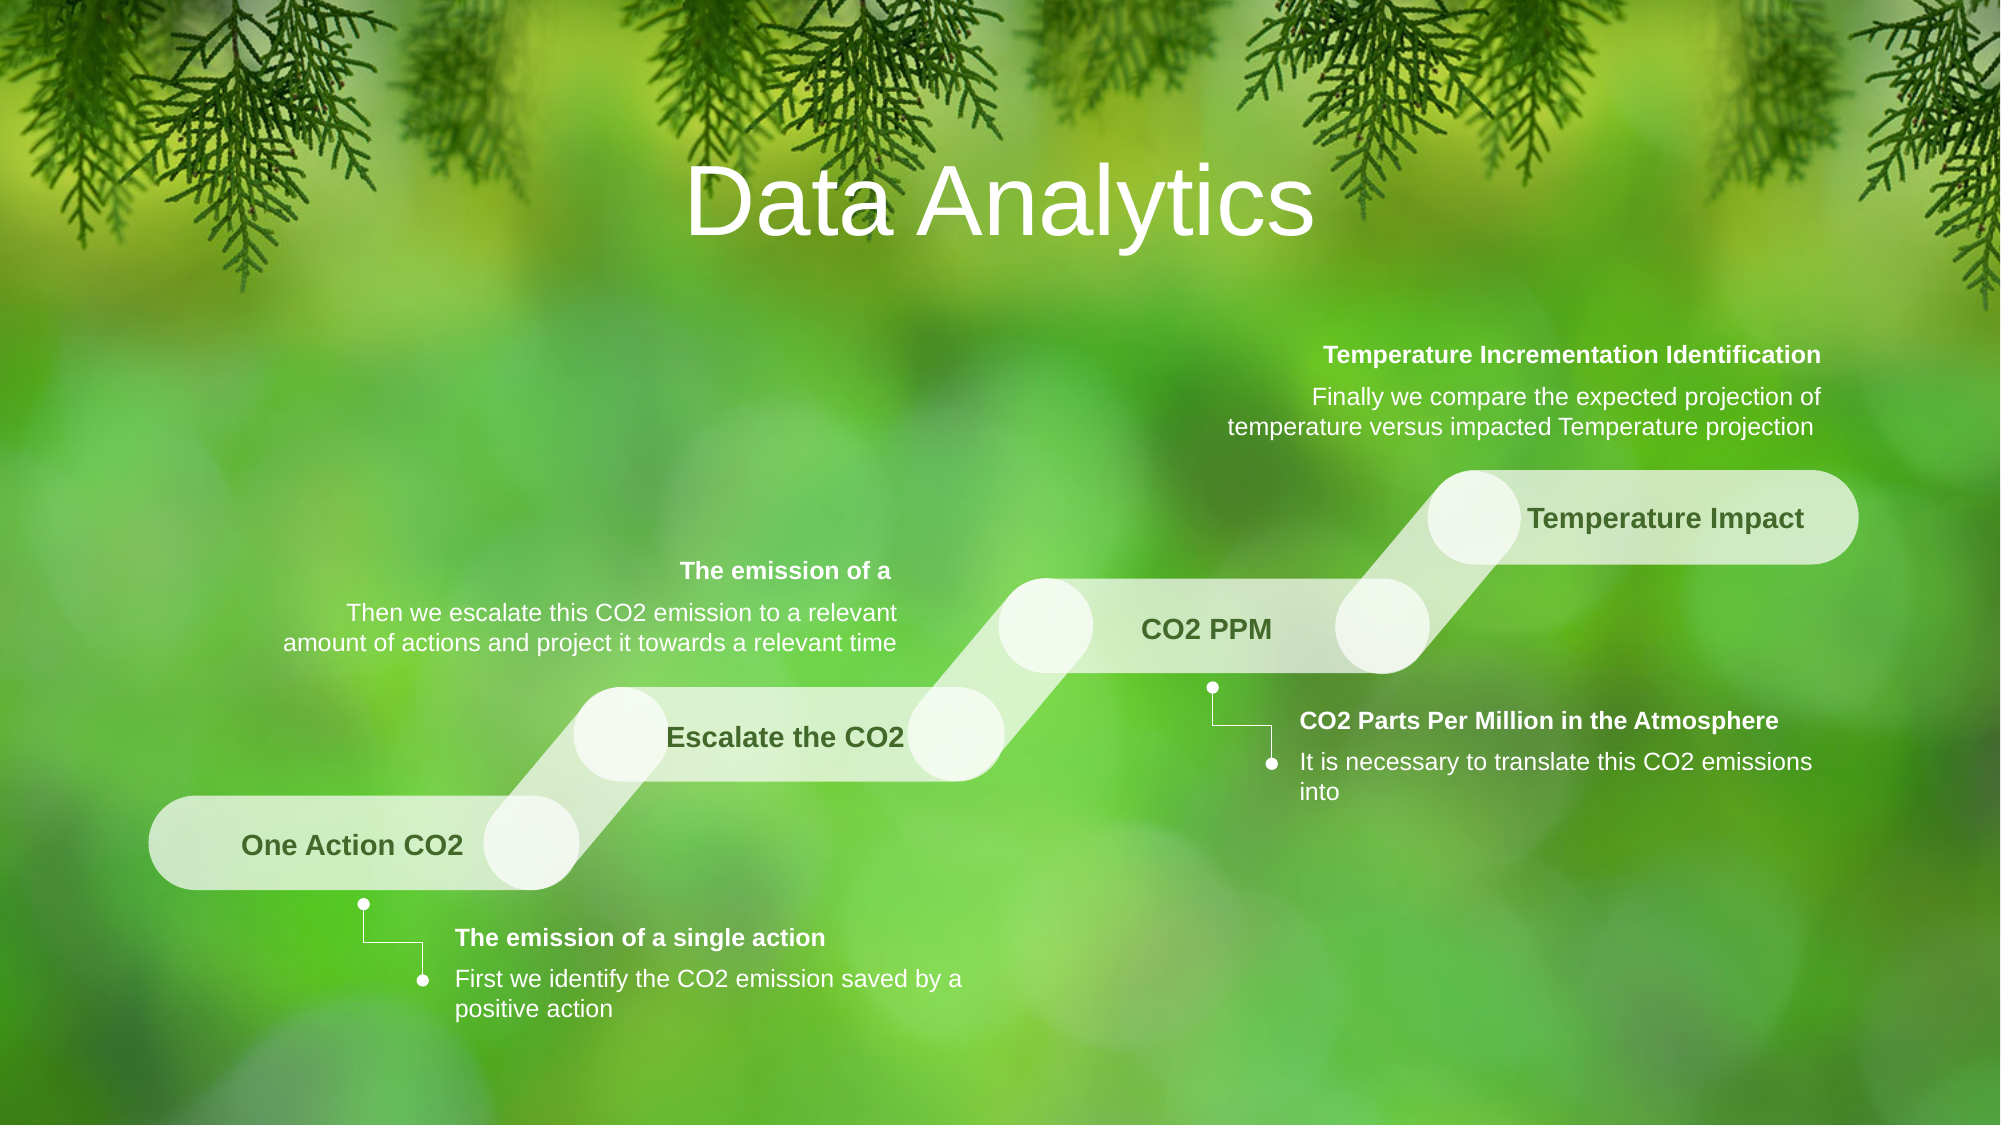

Data Analytics
Temperature Incrementation Identification
Finally we compare the expected projection of temperature versus impacted Temperature projection

Temperature Impact

The emission of a
Then we escalate this CO2 emission to a relevant amount of actions and project it towards a relevant time

CO2 PPM

CO2 Parts Per Million in the Atmosphere
It is necessary to translate this CO2 emissions into
Escalate the CO2

One Action CO2
The emission of a single action
First we identify the CO2 emission saved by a positive action